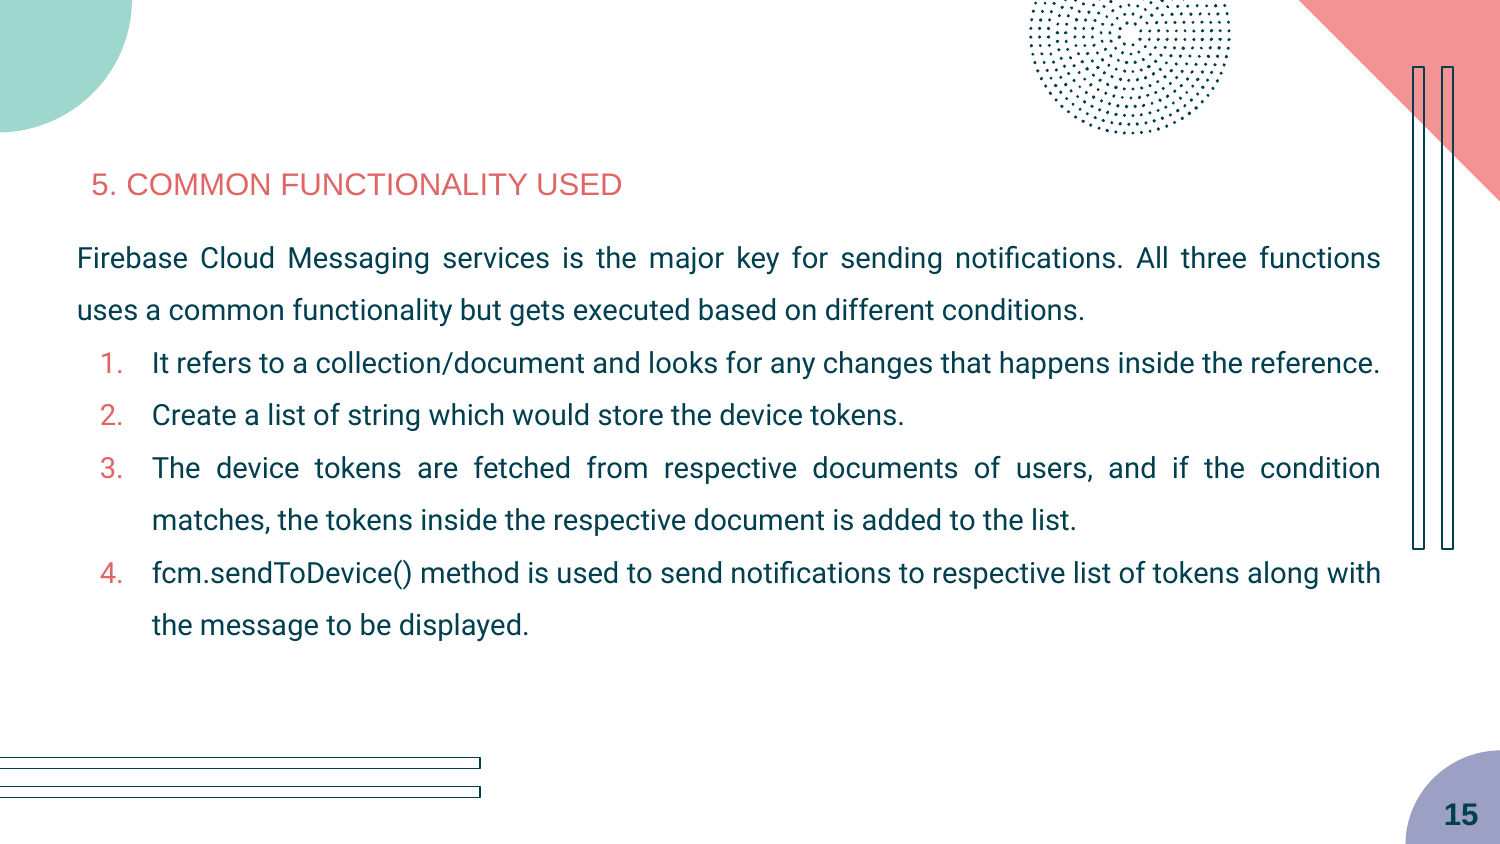

5. COMMON FUNCTIONALITY USED
Firebase Cloud Messaging services is the major key for sending notifications. All three functions uses a common functionality but gets executed based on different conditions.
It refers to a collection/document and looks for any changes that happens inside the reference.
Create a list of string which would store the device tokens.
The device tokens are fetched from respective documents of users, and if the condition matches, the tokens inside the respective document is added to the list.
fcm.sendToDevice() method is used to send notifications to respective list of tokens along with the message to be displayed.
15